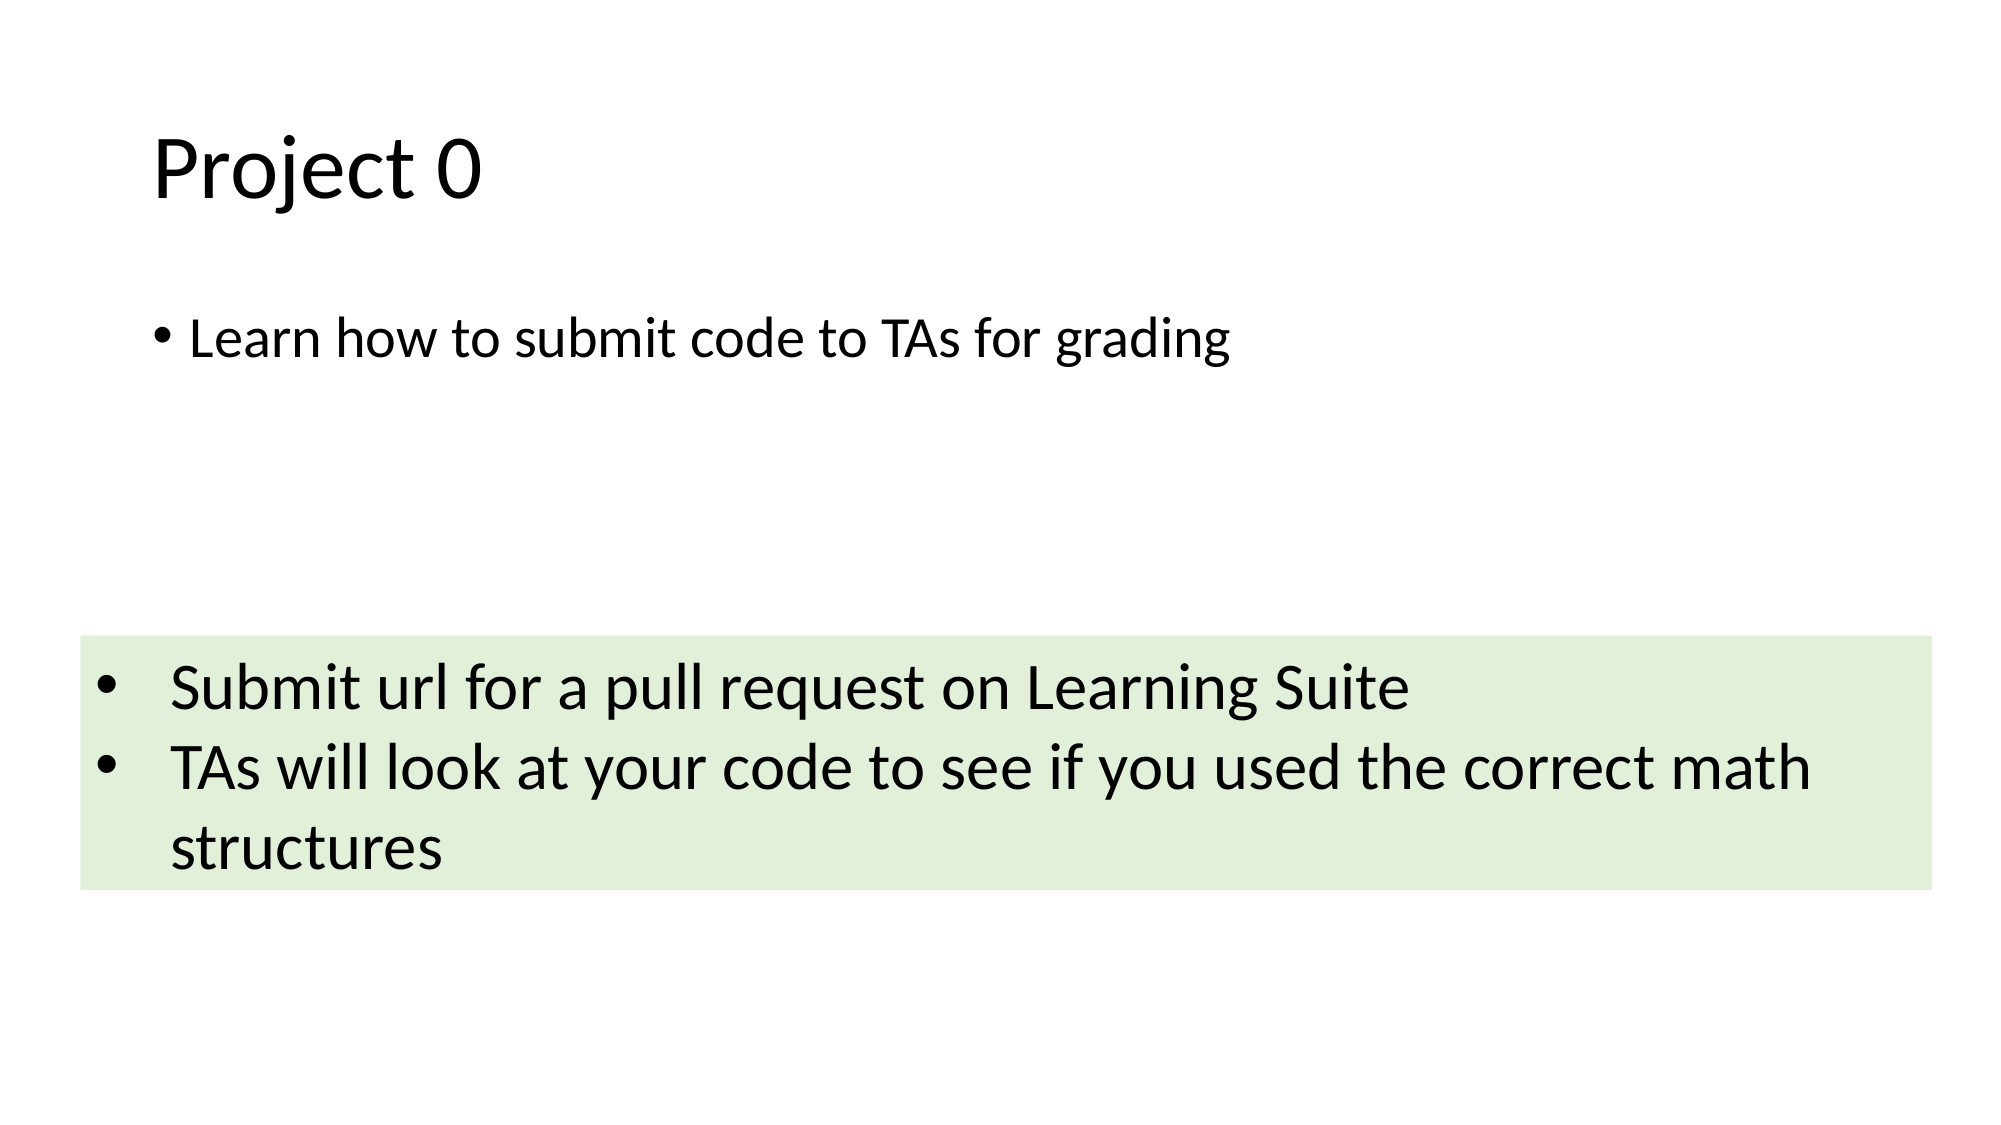

# Project 0
Learn how to submit code to TAs for grading
Submit url for a pull request on Learning Suite
TAs will look at your code to see if you used the correct math structures